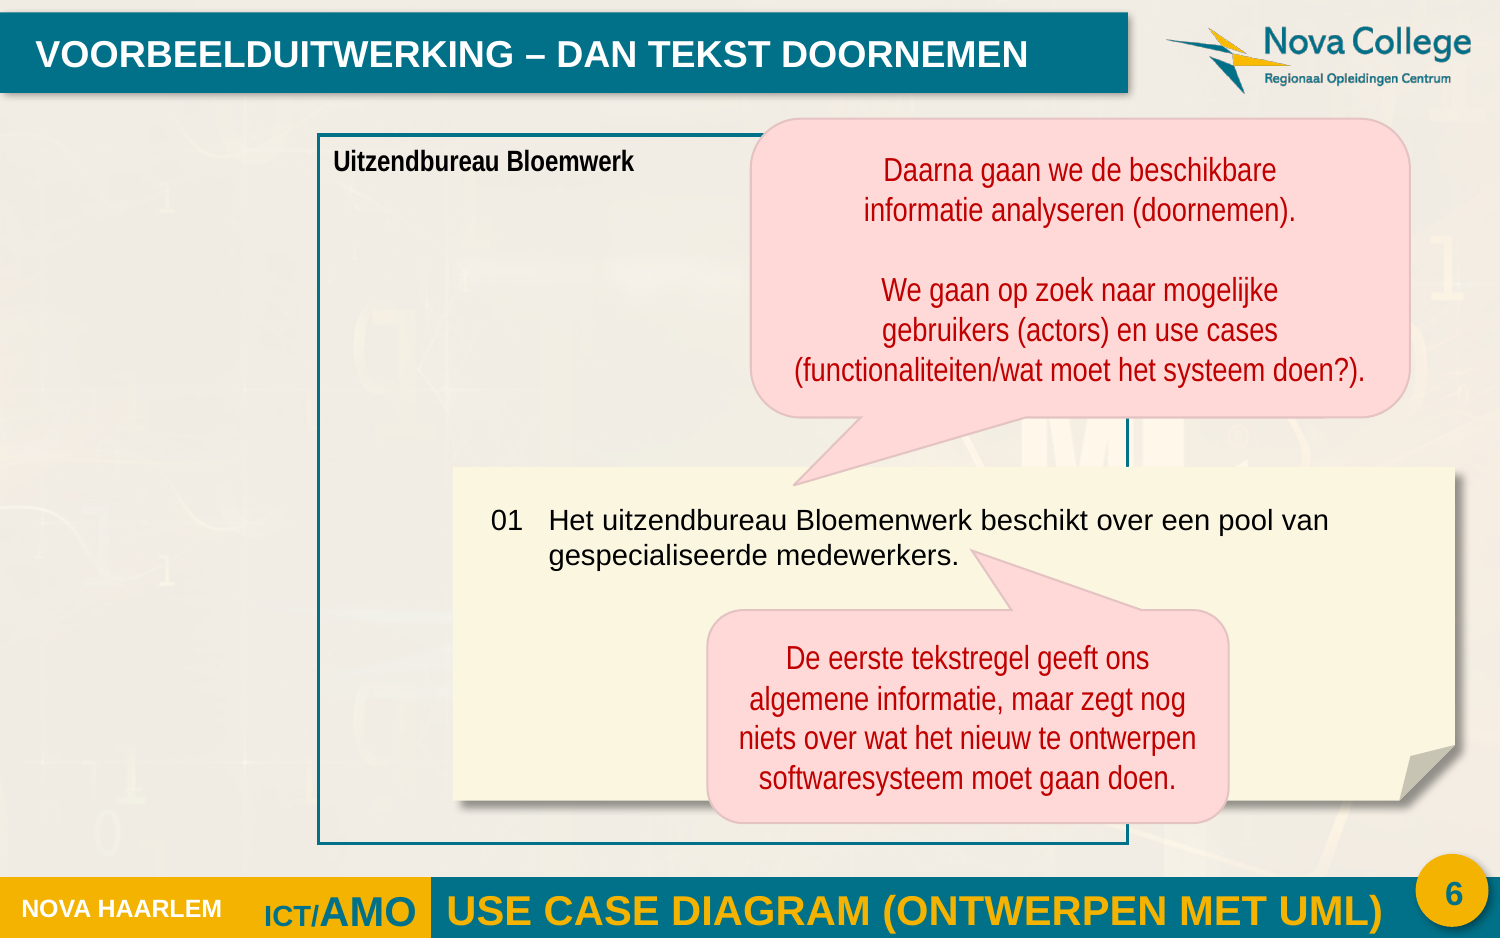

VOORBEELDUITWERKING – DAN TEKST DOORNEMEN
Daarna gaan we de beschikbare
informatie analyseren (doornemen).

We gaan op zoek naar mogelijke
gebruikers (actors) en use cases
(functionaliteiten/wat moet het systeem doen?).
Uitzendbureau Bloemwerk

01	Het uitzendbureau Bloemenwerk beschikt over een pool van gespecialiseerde medewerkers.
De eerste tekstregel geeft ons algemene informatie, maar zegt nog niets over wat het nieuw te ontwerpen softwaresysteem moet gaan doen.